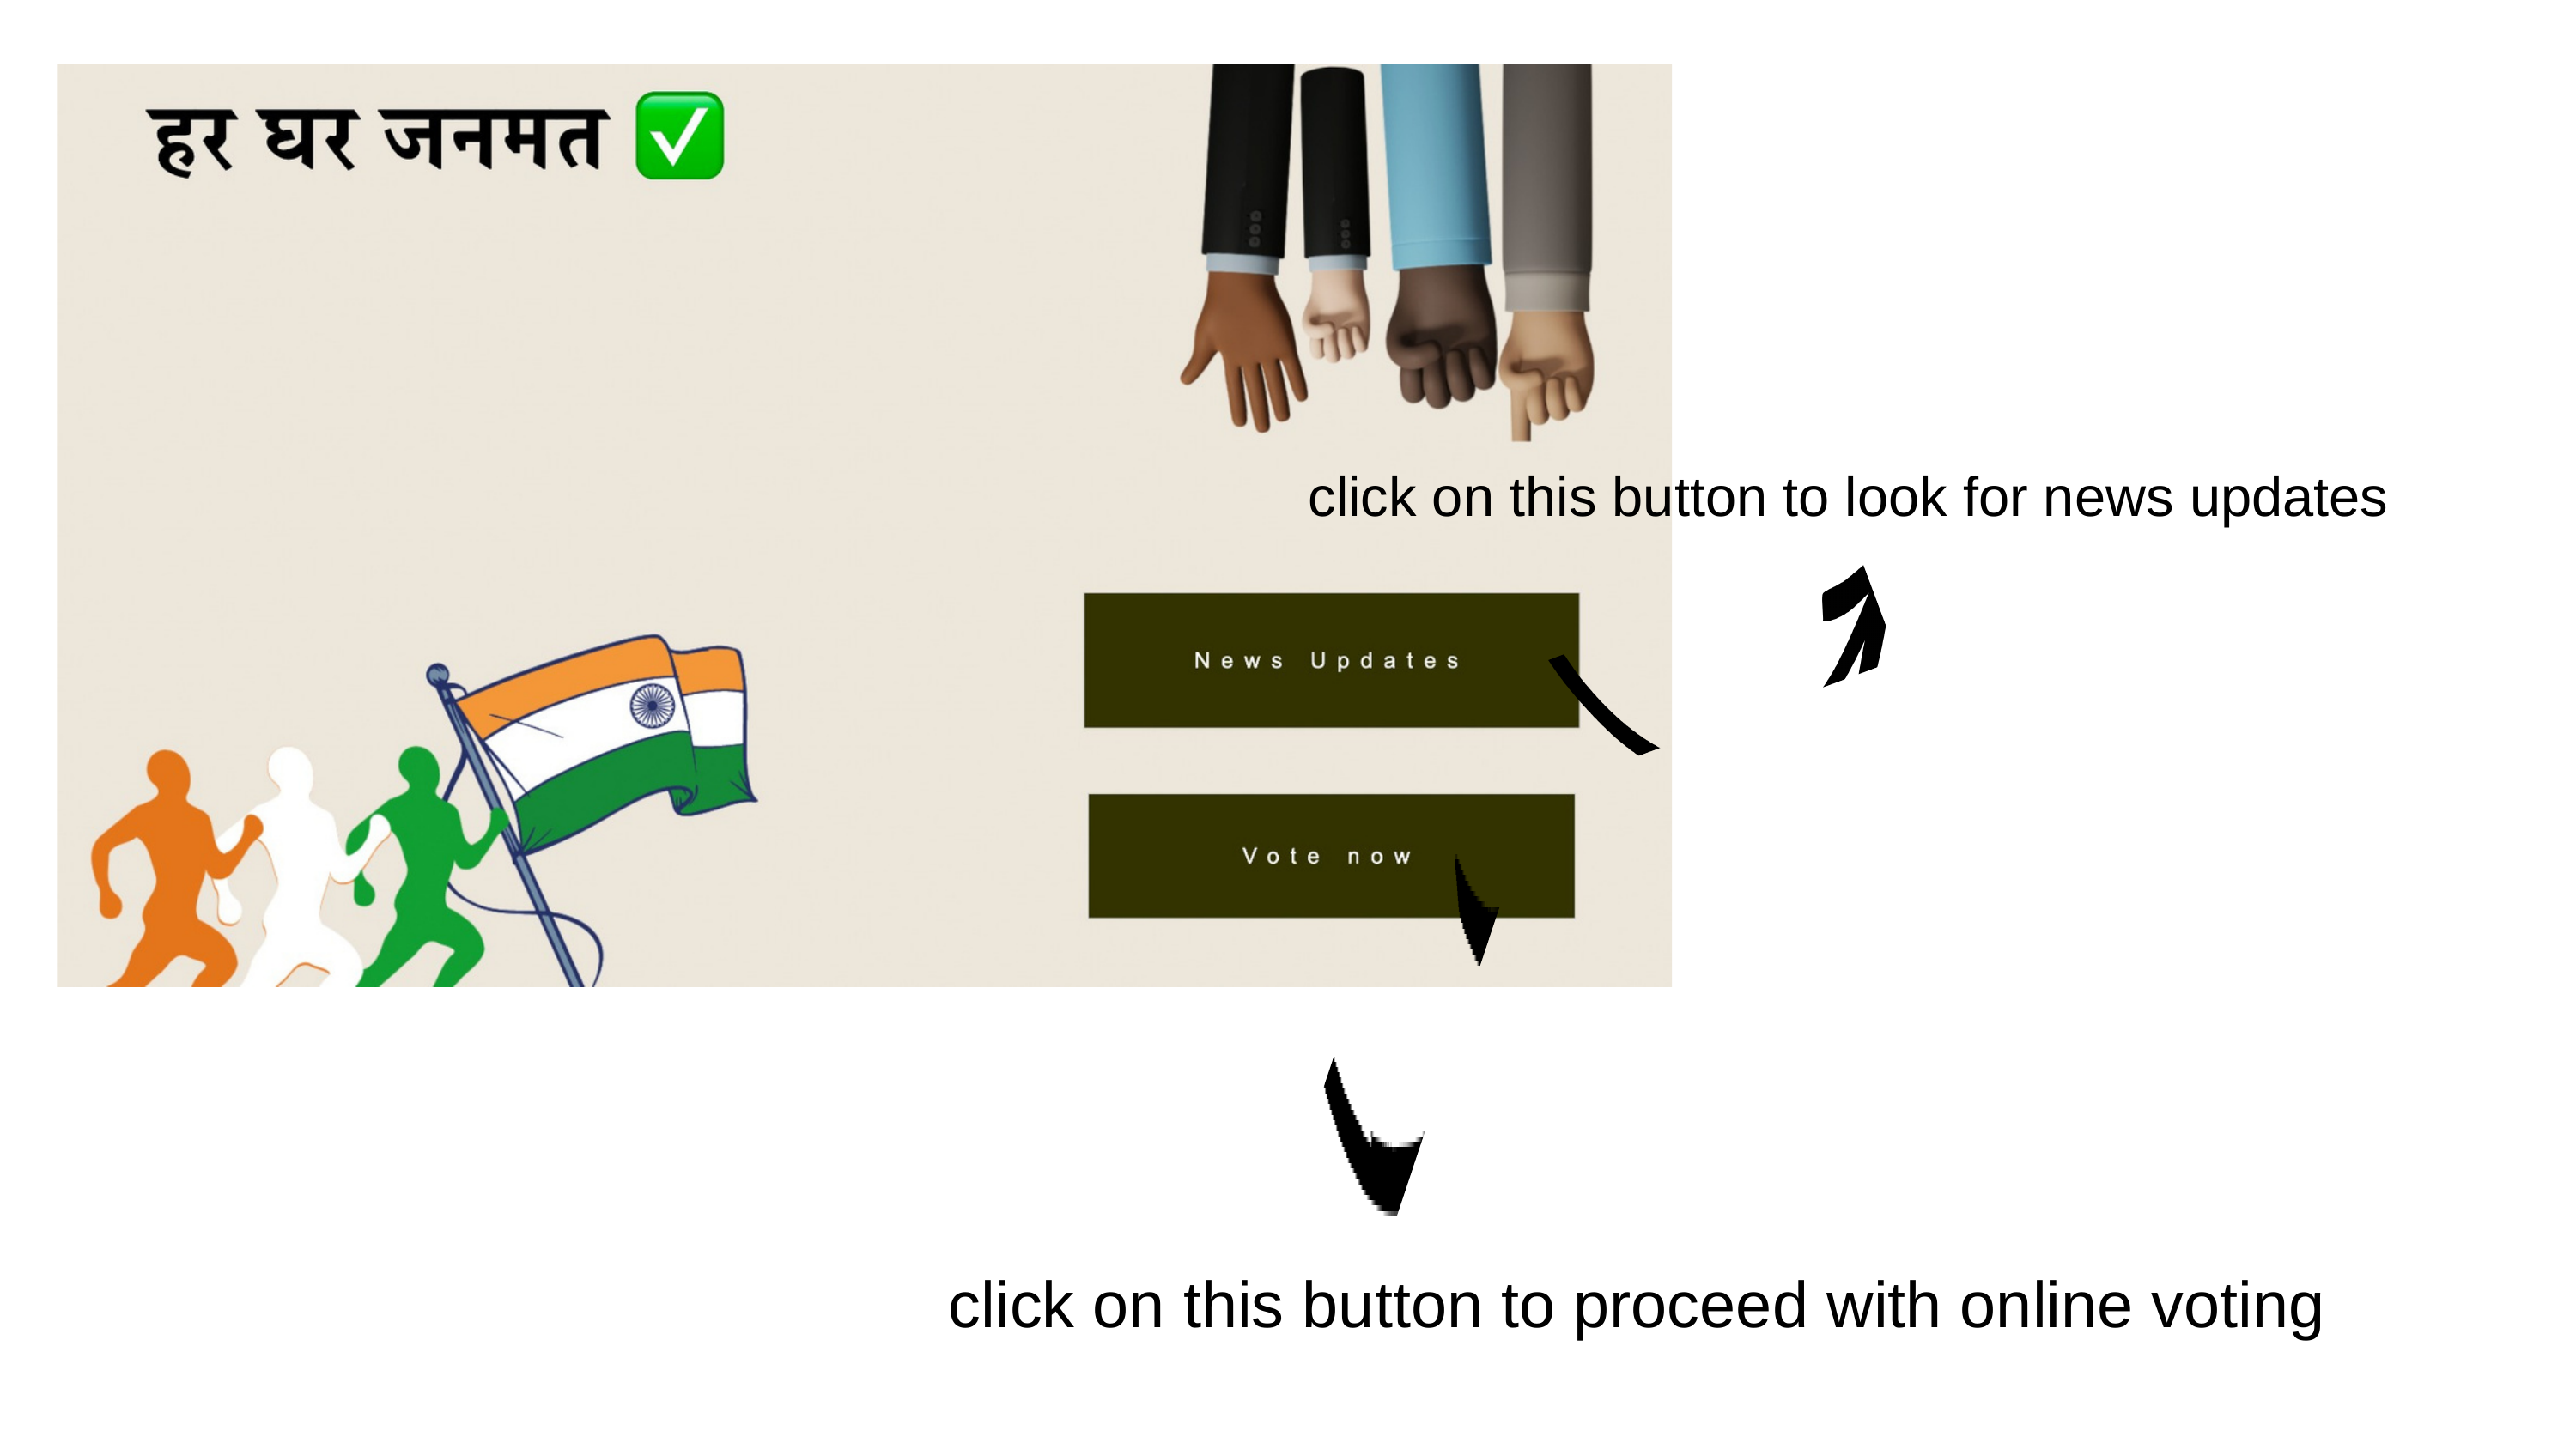

click on this button to look for news updates

click on this button to proceed with online voting